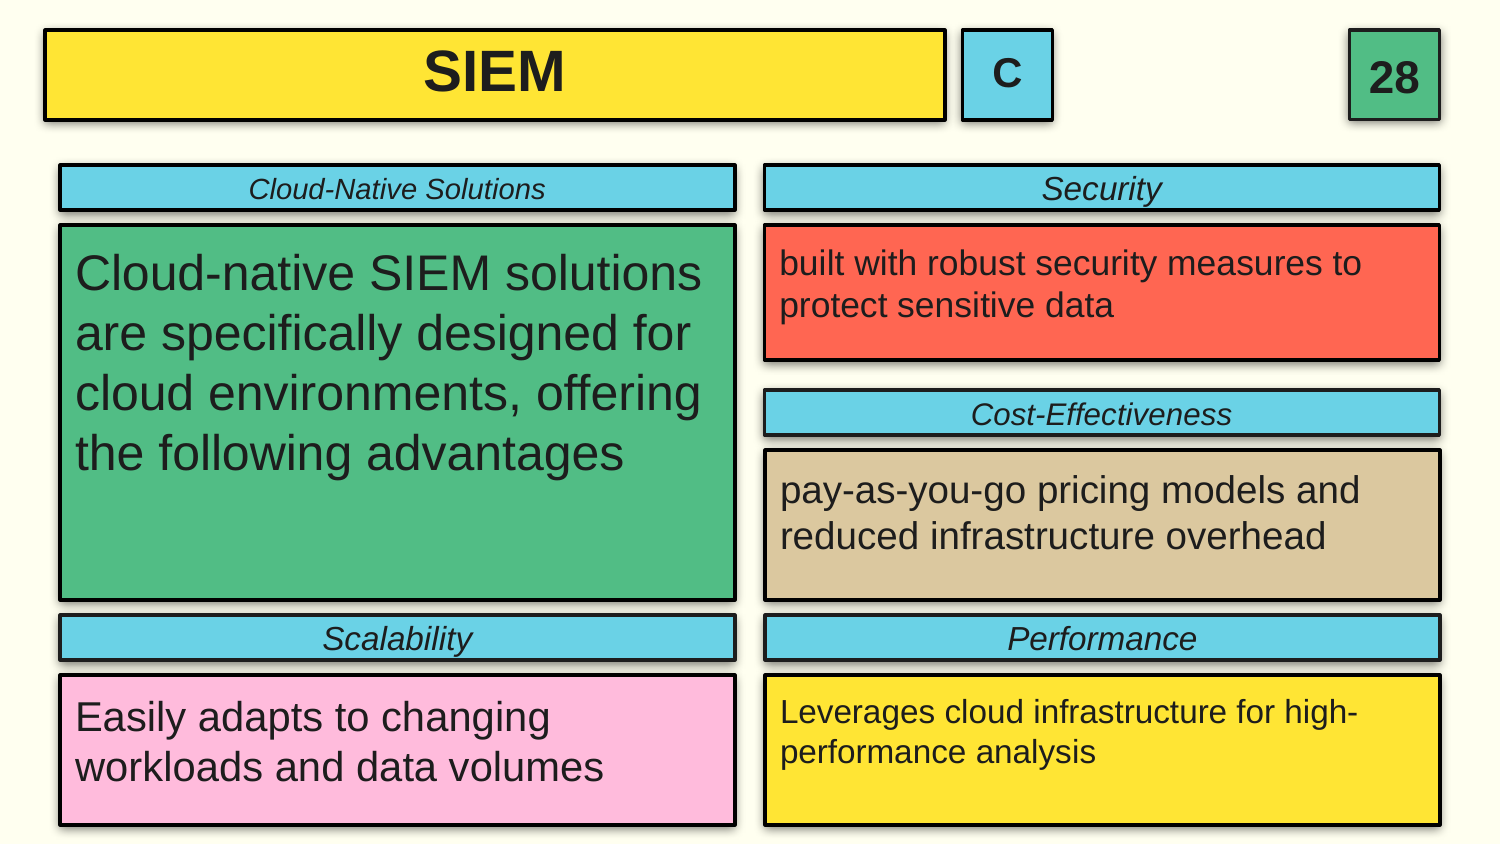

C
# SIEM
Cloud-Native Solutions
Security
Cloud-native SIEM solutions are specifically designed for cloud environments, offering the following advantages
built with robust security measures to protect sensitive data
Cost-Effectiveness
pay-as-you-go pricing models and reduced infrastructure overhead
Scalability
Performance
Easily adapts to changing workloads and data volumes
Leverages cloud infrastructure for high-performance analysis